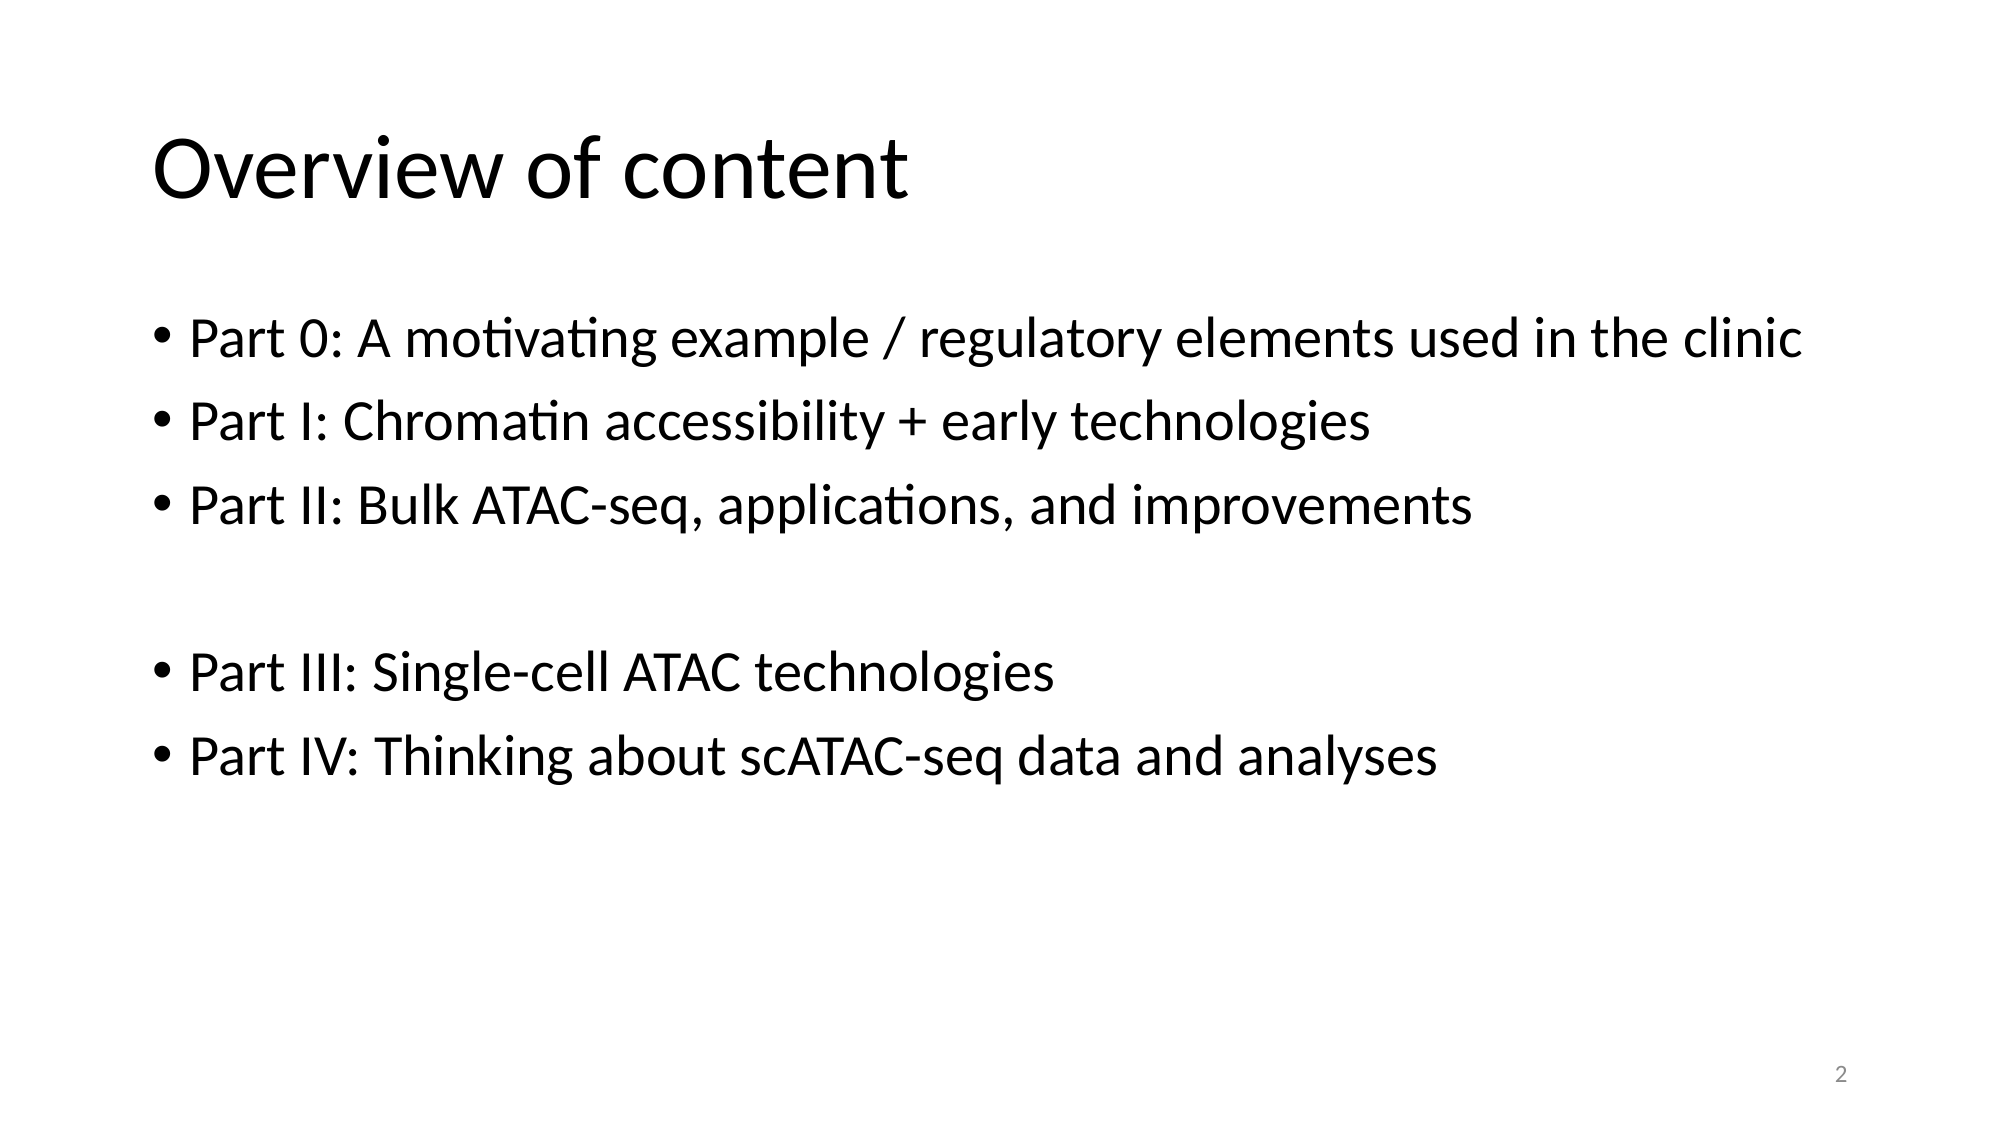

# Overview of content
Part 0: A motivating example / regulatory elements used in the clinic
Part I: Chromatin accessibility + early technologies
Part II: Bulk ATAC-seq, applications, and improvements

Part III: Single-cell ATAC technologies
Part IV: Thinking about scATAC-seq data and analyses
2